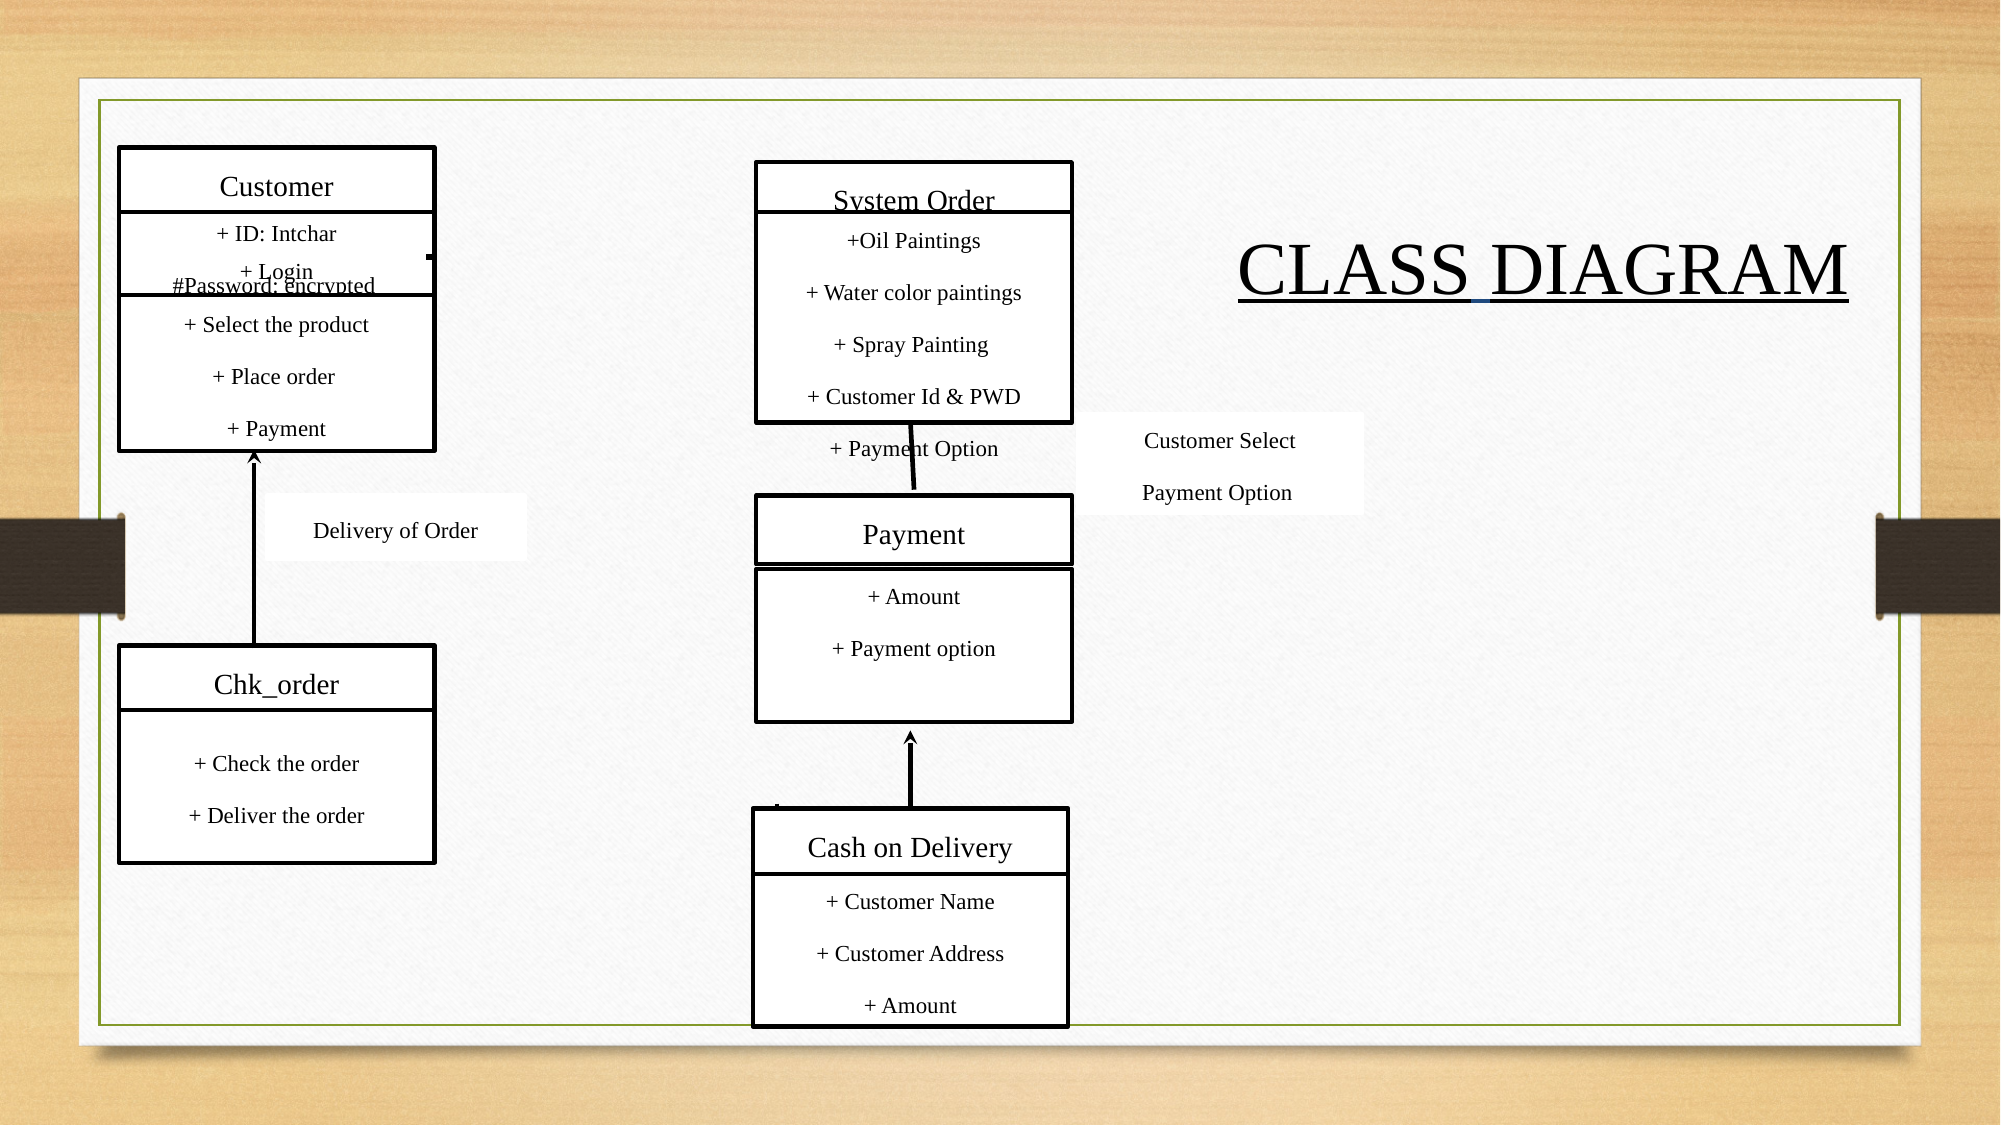

Customer
System Order
+ ID: Intchar
#Password: encrypted

+Oil Paintings
+ Water color paintings
+ Spray Painting
+ Customer Id & PWD
+ Payment Option
CLASS DIAGRAM
+ Login
+ Select the product
+ Place order
+ Payment

Customer Select
Payment Option
Delivery of Order
Payment
+ Amount
+ Payment option

Chk_order
+ Check the order
+ Deliver the order
Cash on Delivery
+ Customer Name
+ Customer Address
+ Amount